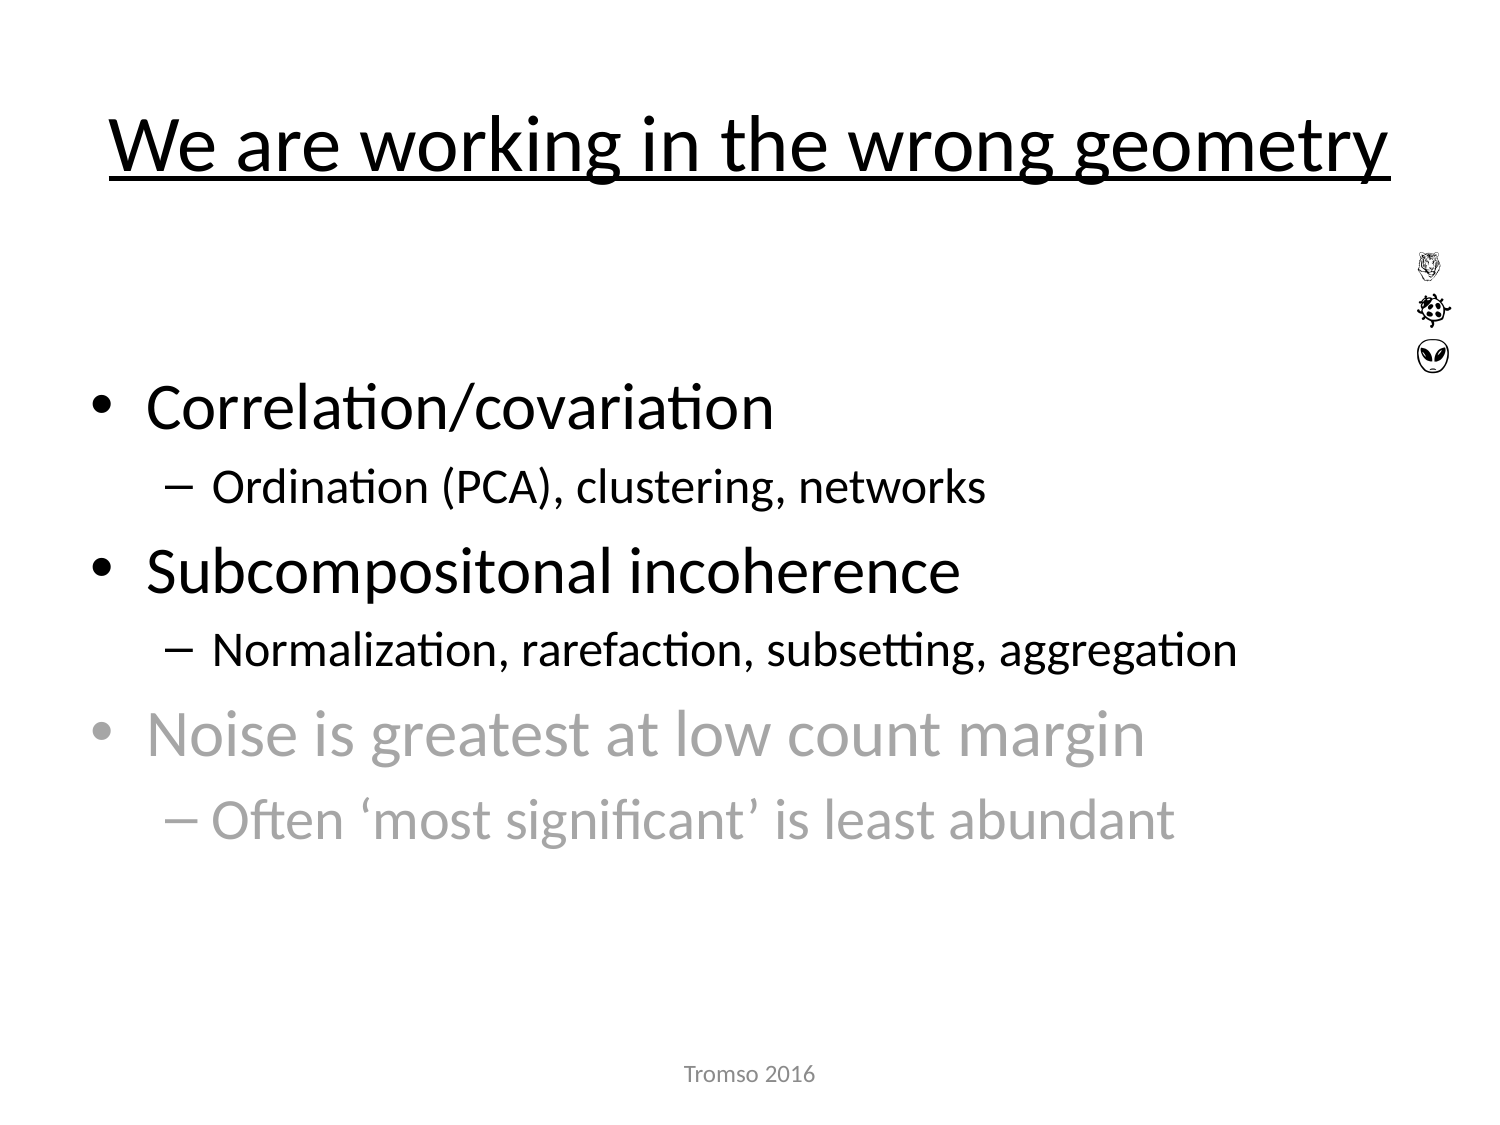

# We are working in the wrong geometry
🐯
🐞
👽

Correlation/covariation
Ordination (PCA), clustering, networks
Subcompositonal incoherence
Normalization, rarefaction, subsetting, aggregation
Noise is greatest at low count margin
Often ‘most significant’ is least abundant

Tromso 2016